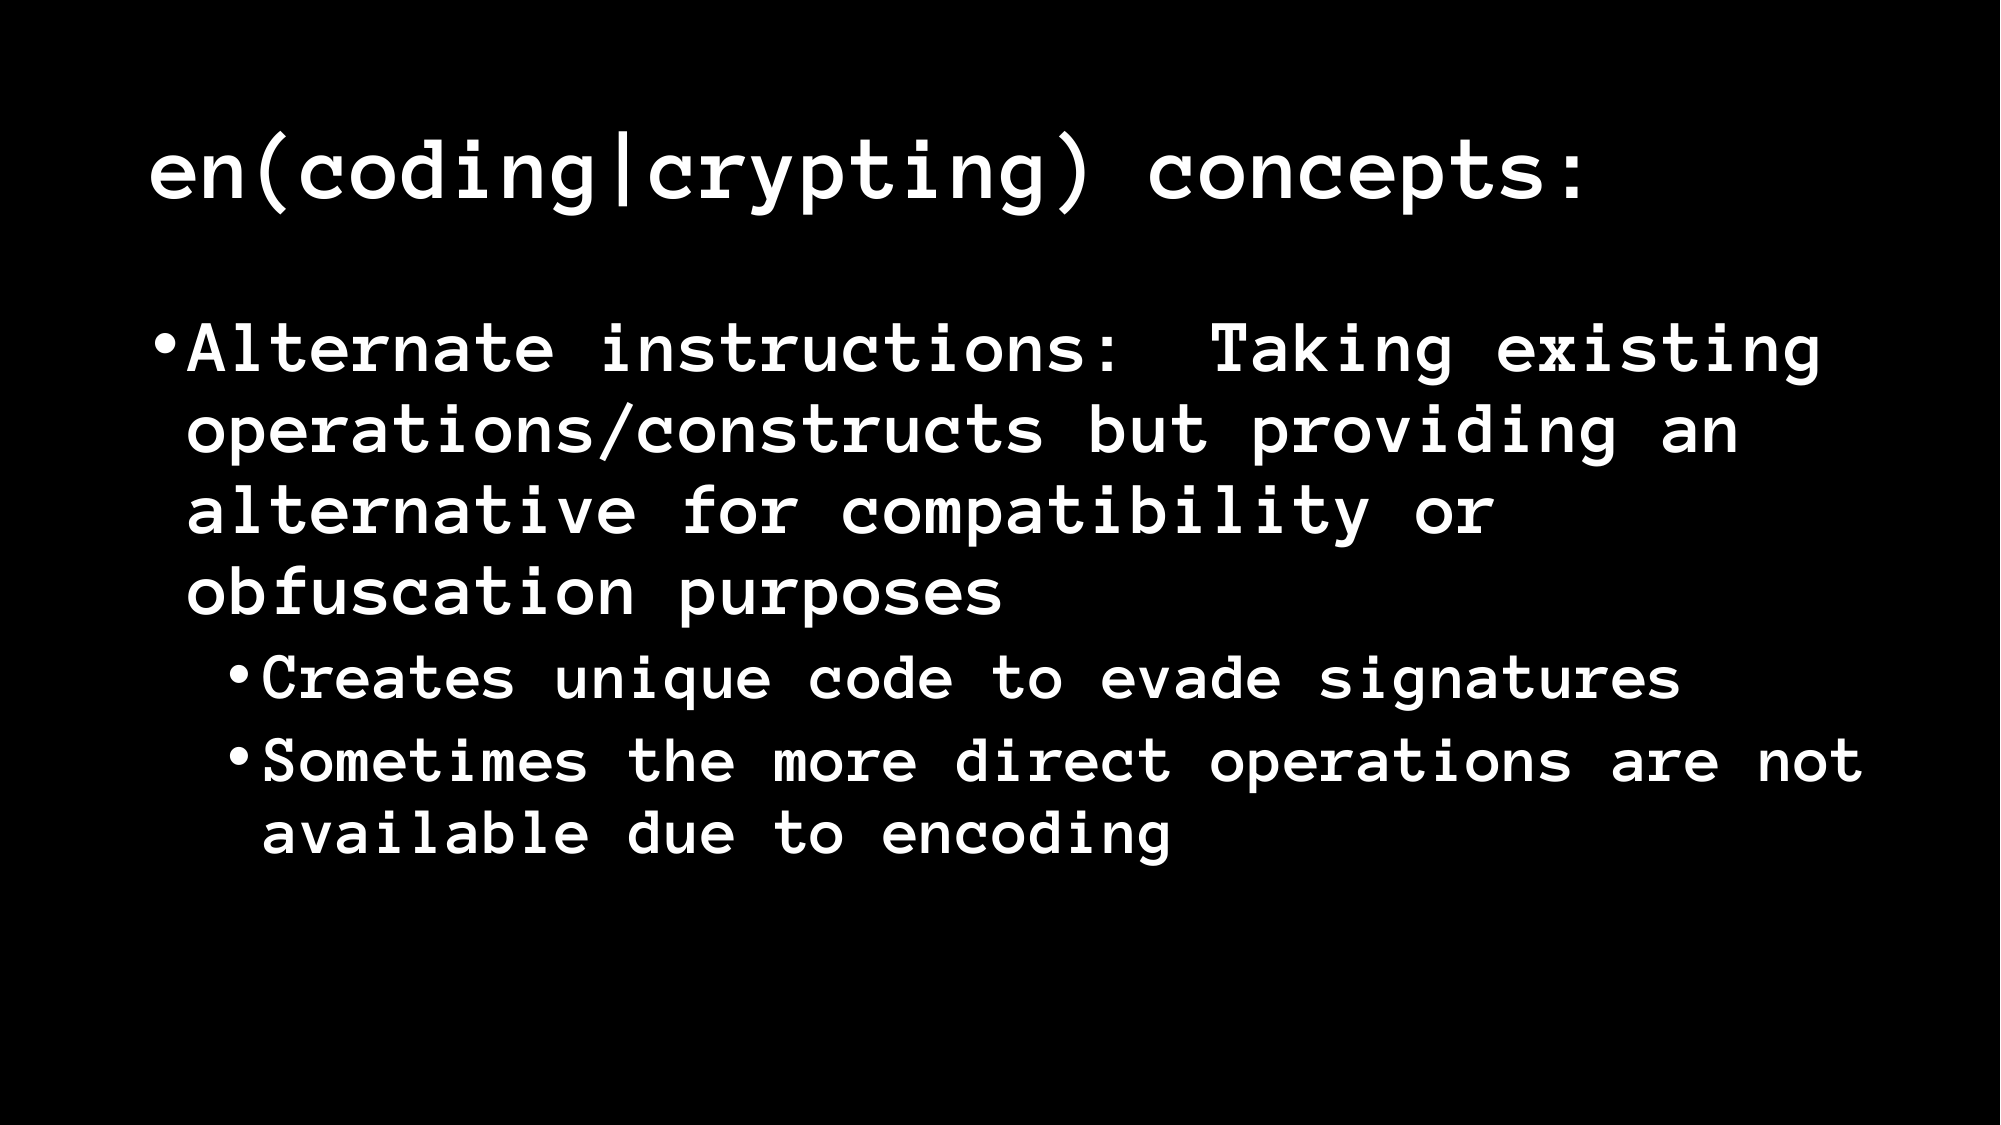

# en(coding|crypting) concepts:
Alternate instructions:  Taking existing operations/constructs but providing an alternative for compatibility or obfuscation purposes
Creates unique code to evade signatures
Sometimes the more direct operations are not available due to encoding